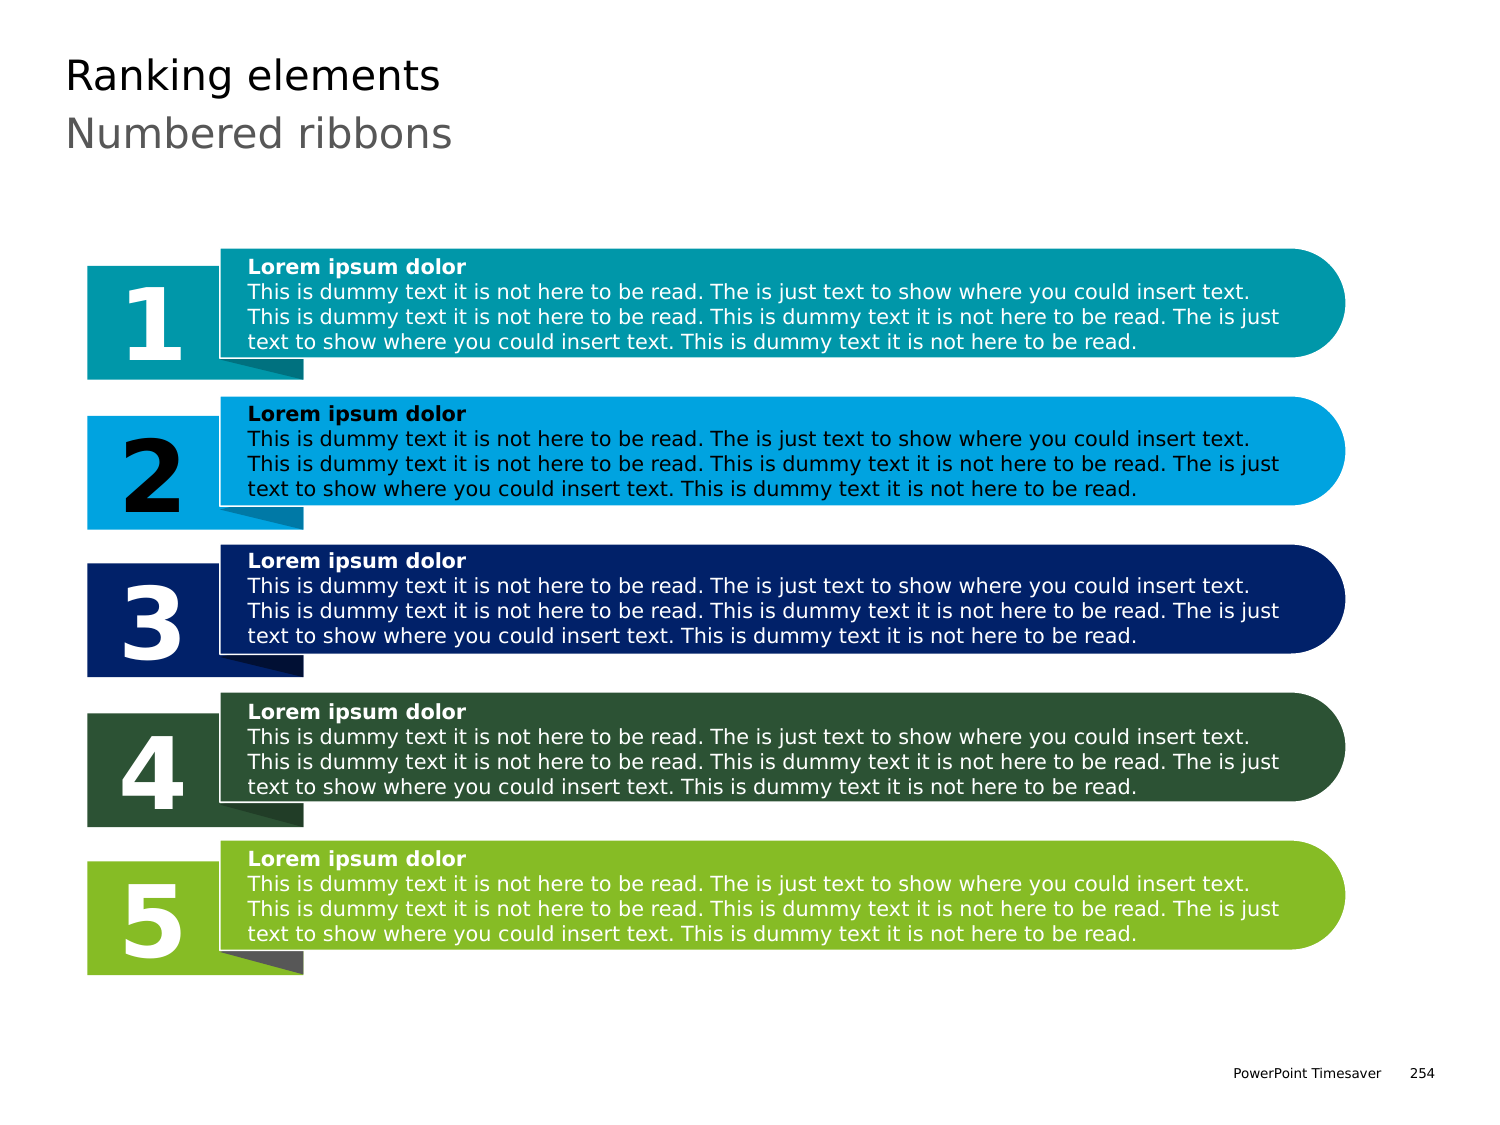

# Ranking elements
Numbered ribbons

Lorem ipsum dolor
This is dummy text it is not here to be read. The is just text to show where you could insert text. This is dummy text it is not here to be read. This is dummy text it is not here to be read. The is just text to show where you could insert text. This is dummy text it is not here to be read.
1

Lorem ipsum dolor
This is dummy text it is not here to be read. The is just text to show where you could insert text. This is dummy text it is not here to be read. This is dummy text it is not here to be read. The is just text to show where you could insert text. This is dummy text it is not here to be read.
2

Lorem ipsum dolor
This is dummy text it is not here to be read. The is just text to show where you could insert text. This is dummy text it is not here to be read. This is dummy text it is not here to be read. The is just text to show where you could insert text. This is dummy text it is not here to be read.
3

Lorem ipsum dolor
This is dummy text it is not here to be read. The is just text to show where you could insert text. This is dummy text it is not here to be read. This is dummy text it is not here to be read. The is just text to show where you could insert text. This is dummy text it is not here to be read.
4

Lorem ipsum dolor
This is dummy text it is not here to be read. The is just text to show where you could insert text. This is dummy text it is not here to be read. This is dummy text it is not here to be read. The is just text to show where you could insert text. This is dummy text it is not here to be read.
5